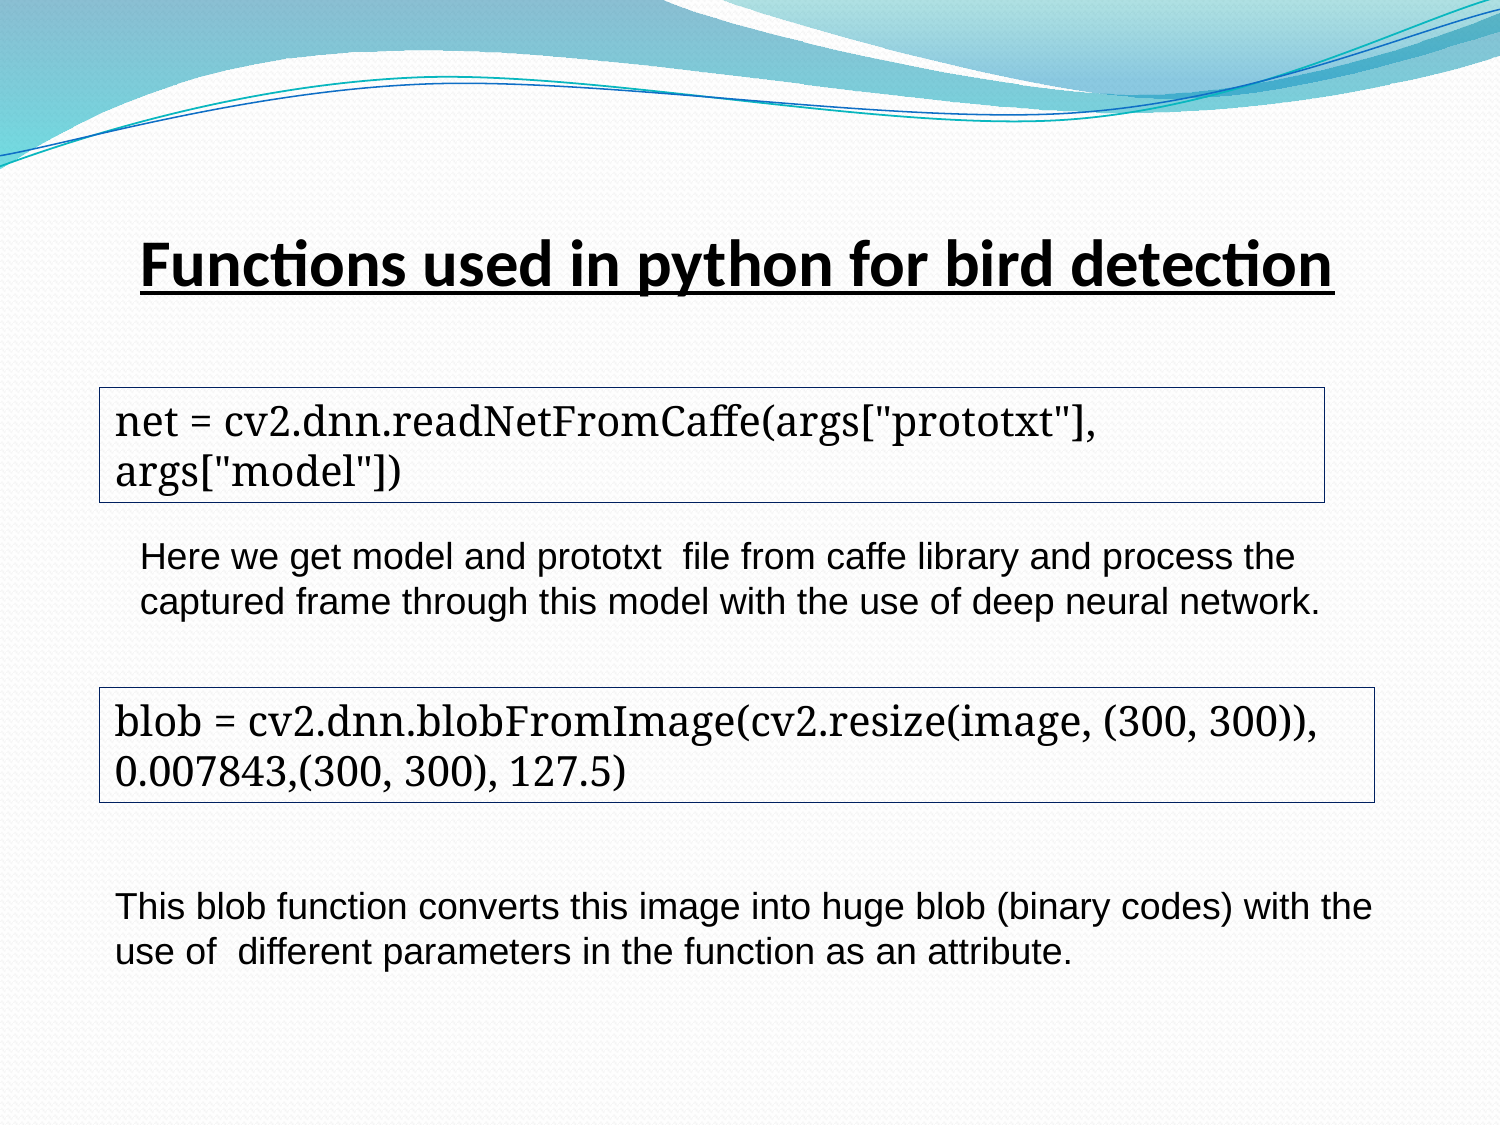

Functions used in python for bird detection
net = cv2.dnn.readNetFromCaffe(args["prototxt"], args["model"])
Here we get model and prototxt  file from caffe library and process the captured frame through this model with the use of deep neural network.
blob = cv2.dnn.blobFromImage(cv2.resize(image, (300, 300)), 0.007843,(300, 300), 127.5)
This blob function converts this image into huge blob (binary codes) with the use of  different parameters in the function as an attribute.